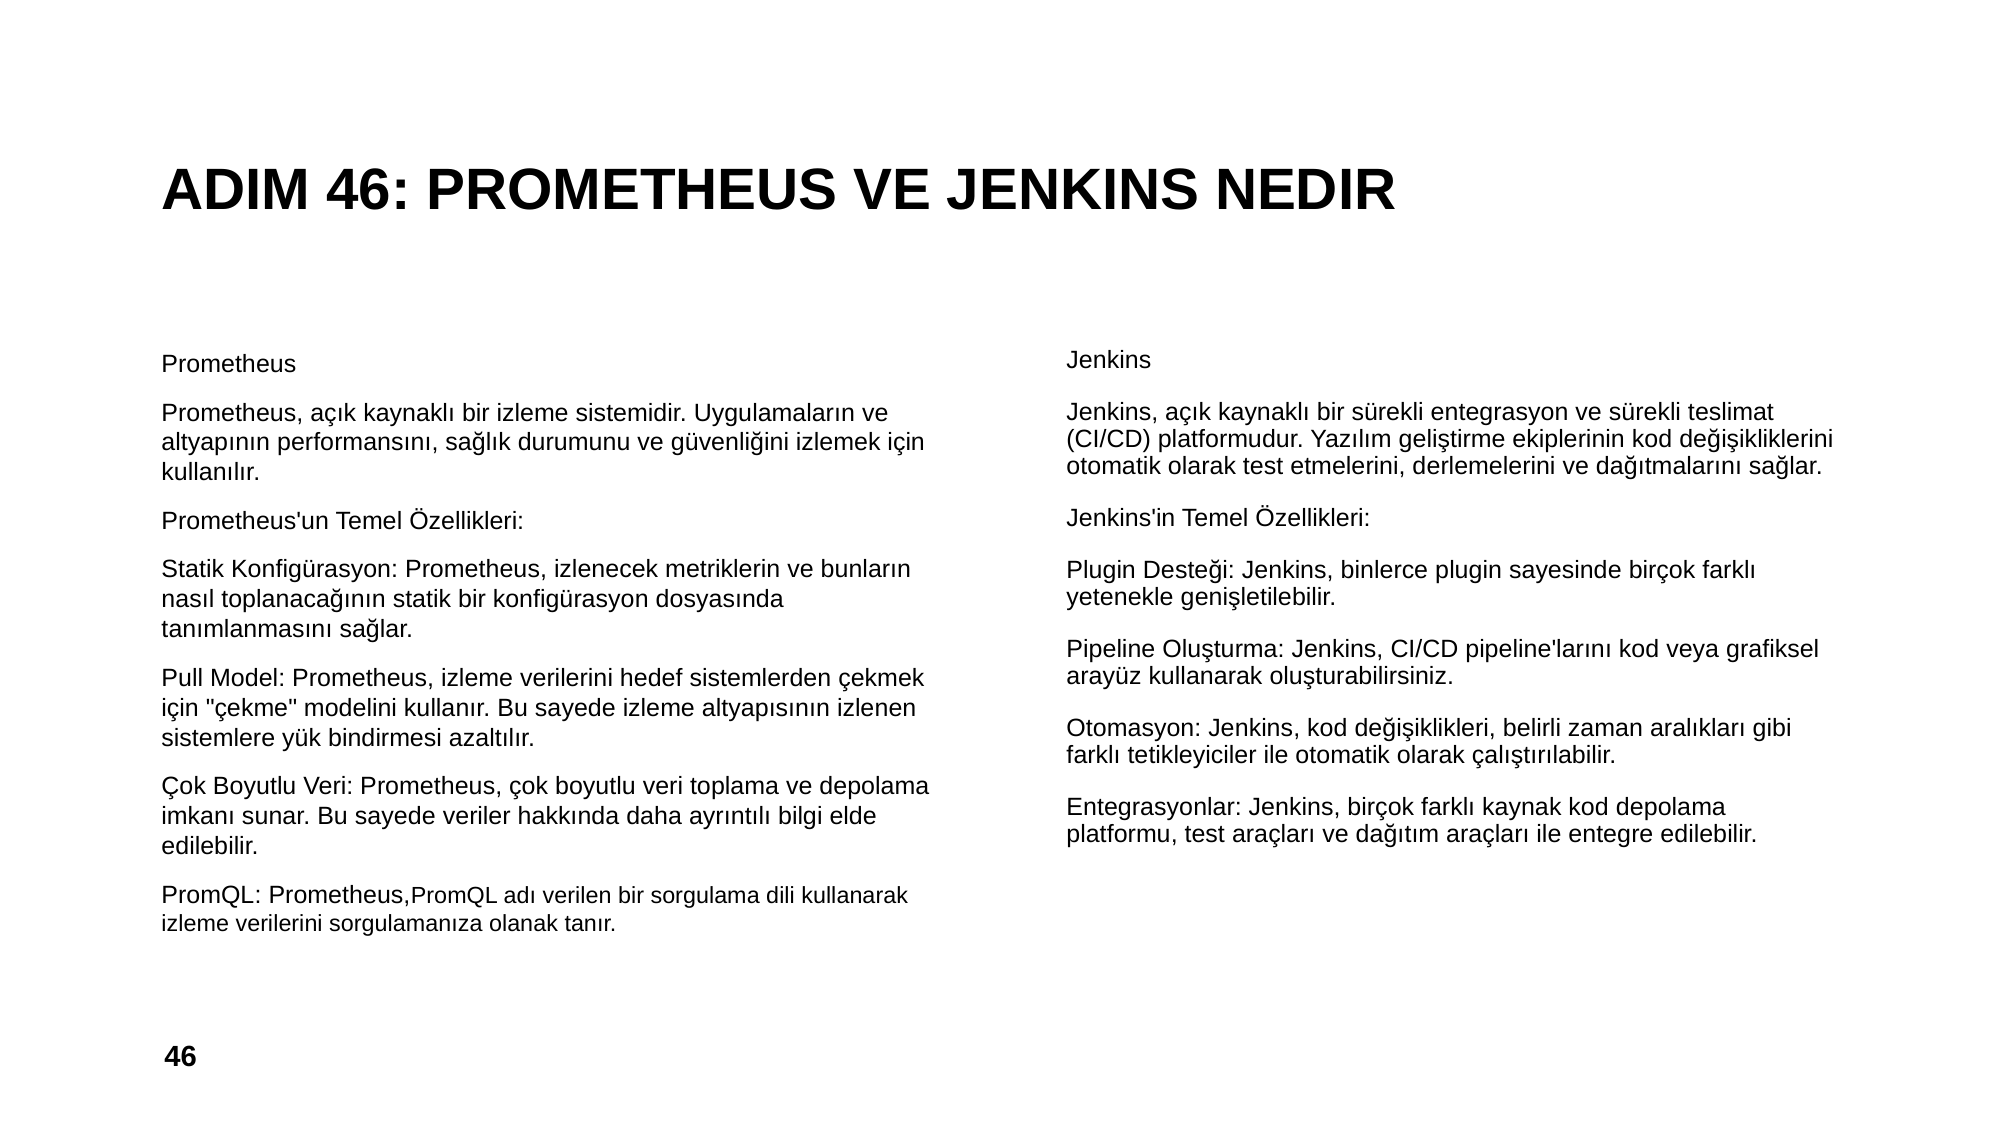

# Adım 46: prometheus ve jenkıns nedır
Prometheus
Prometheus, açık kaynaklı bir izleme sistemidir. Uygulamaların ve altyapının performansını, sağlık durumunu ve güvenliğini izlemek için kullanılır.
Prometheus'un Temel Özellikleri:
Statik Konfigürasyon: Prometheus, izlenecek metriklerin ve bunların nasıl toplanacağının statik bir konfigürasyon dosyasında tanımlanmasını sağlar.
Pull Model: Prometheus, izleme verilerini hedef sistemlerden çekmek için "çekme" modelini kullanır. Bu sayede izleme altyapısının izlenen sistemlere yük bindirmesi azaltılır.
Çok Boyutlu Veri: Prometheus, çok boyutlu veri toplama ve depolama imkanı sunar. Bu sayede veriler hakkında daha ayrıntılı bilgi elde edilebilir.
PromQL: Prometheus,PromQL adı verilen bir sorgulama dili kullanarak izleme verilerini sorgulamanıza olanak tanır.

Jenkins
Jenkins, açık kaynaklı bir sürekli entegrasyon ve sürekli teslimat (CI/CD) platformudur. Yazılım geliştirme ekiplerinin kod değişikliklerini otomatik olarak test etmelerini, derlemelerini ve dağıtmalarını sağlar.
Jenkins'in Temel Özellikleri:
Plugin Desteği: Jenkins, binlerce plugin sayesinde birçok farklı yetenekle genişletilebilir.
Pipeline Oluşturma: Jenkins, CI/CD pipeline'larını kod veya grafiksel arayüz kullanarak oluşturabilirsiniz.
Otomasyon: Jenkins, kod değişiklikleri, belirli zaman aralıkları gibi farklı tetikleyiciler ile otomatik olarak çalıştırılabilir.
Entegrasyonlar: Jenkins, birçok farklı kaynak kod depolama platformu, test araçları ve dağıtım araçları ile entegre edilebilir.

46